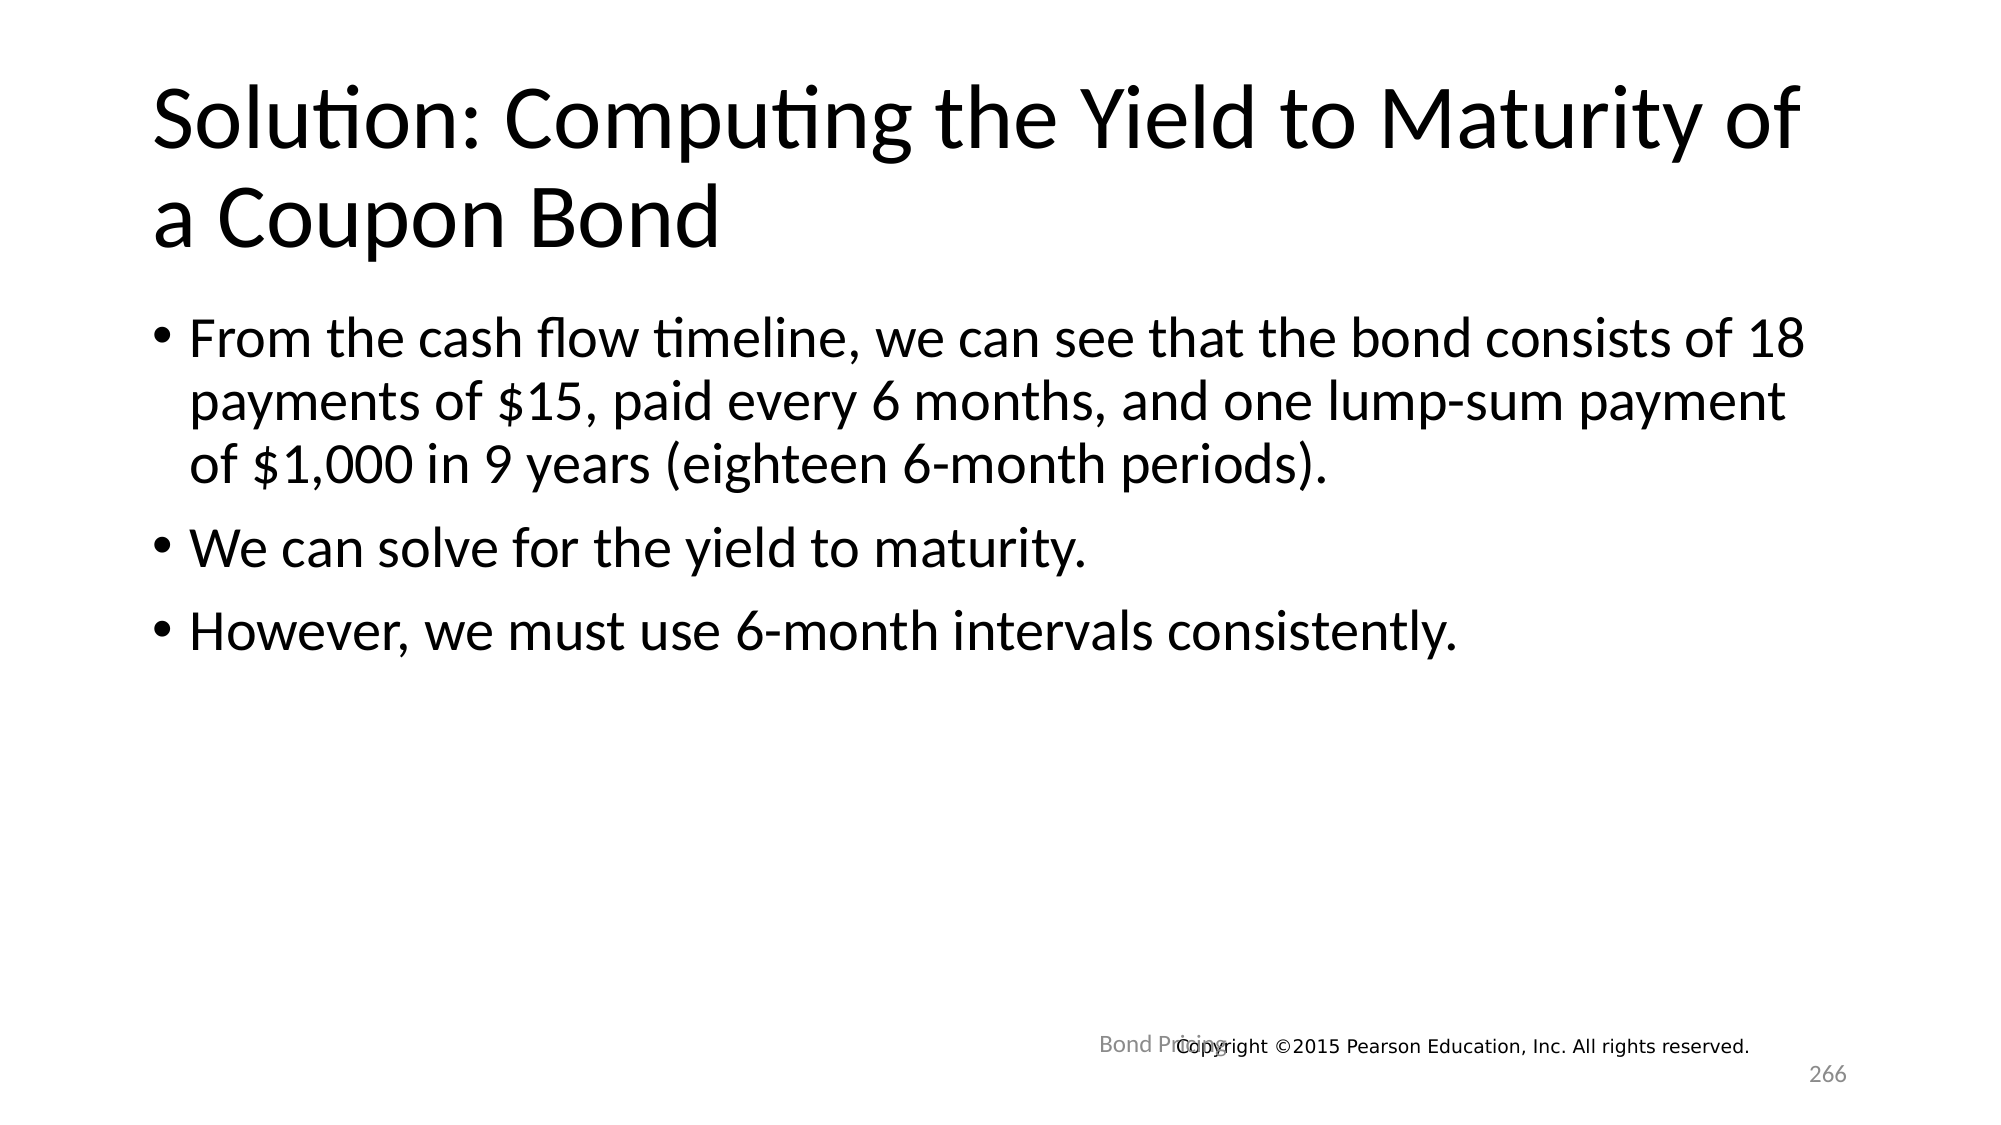

# Solution: Computing the Yield to Maturity of a Coupon Bond
From the cash flow timeline, we can see that the bond consists of 18 payments of $15, paid every 6 months, and one lump-sum payment of $1,000 in 9 years (eighteen 6-month periods).
We can solve for the yield to maturity.
However, we must use 6-month intervals consistently.
Bond Pricing
Copyright ©2015 Pearson Education, Inc. All rights reserved.
266